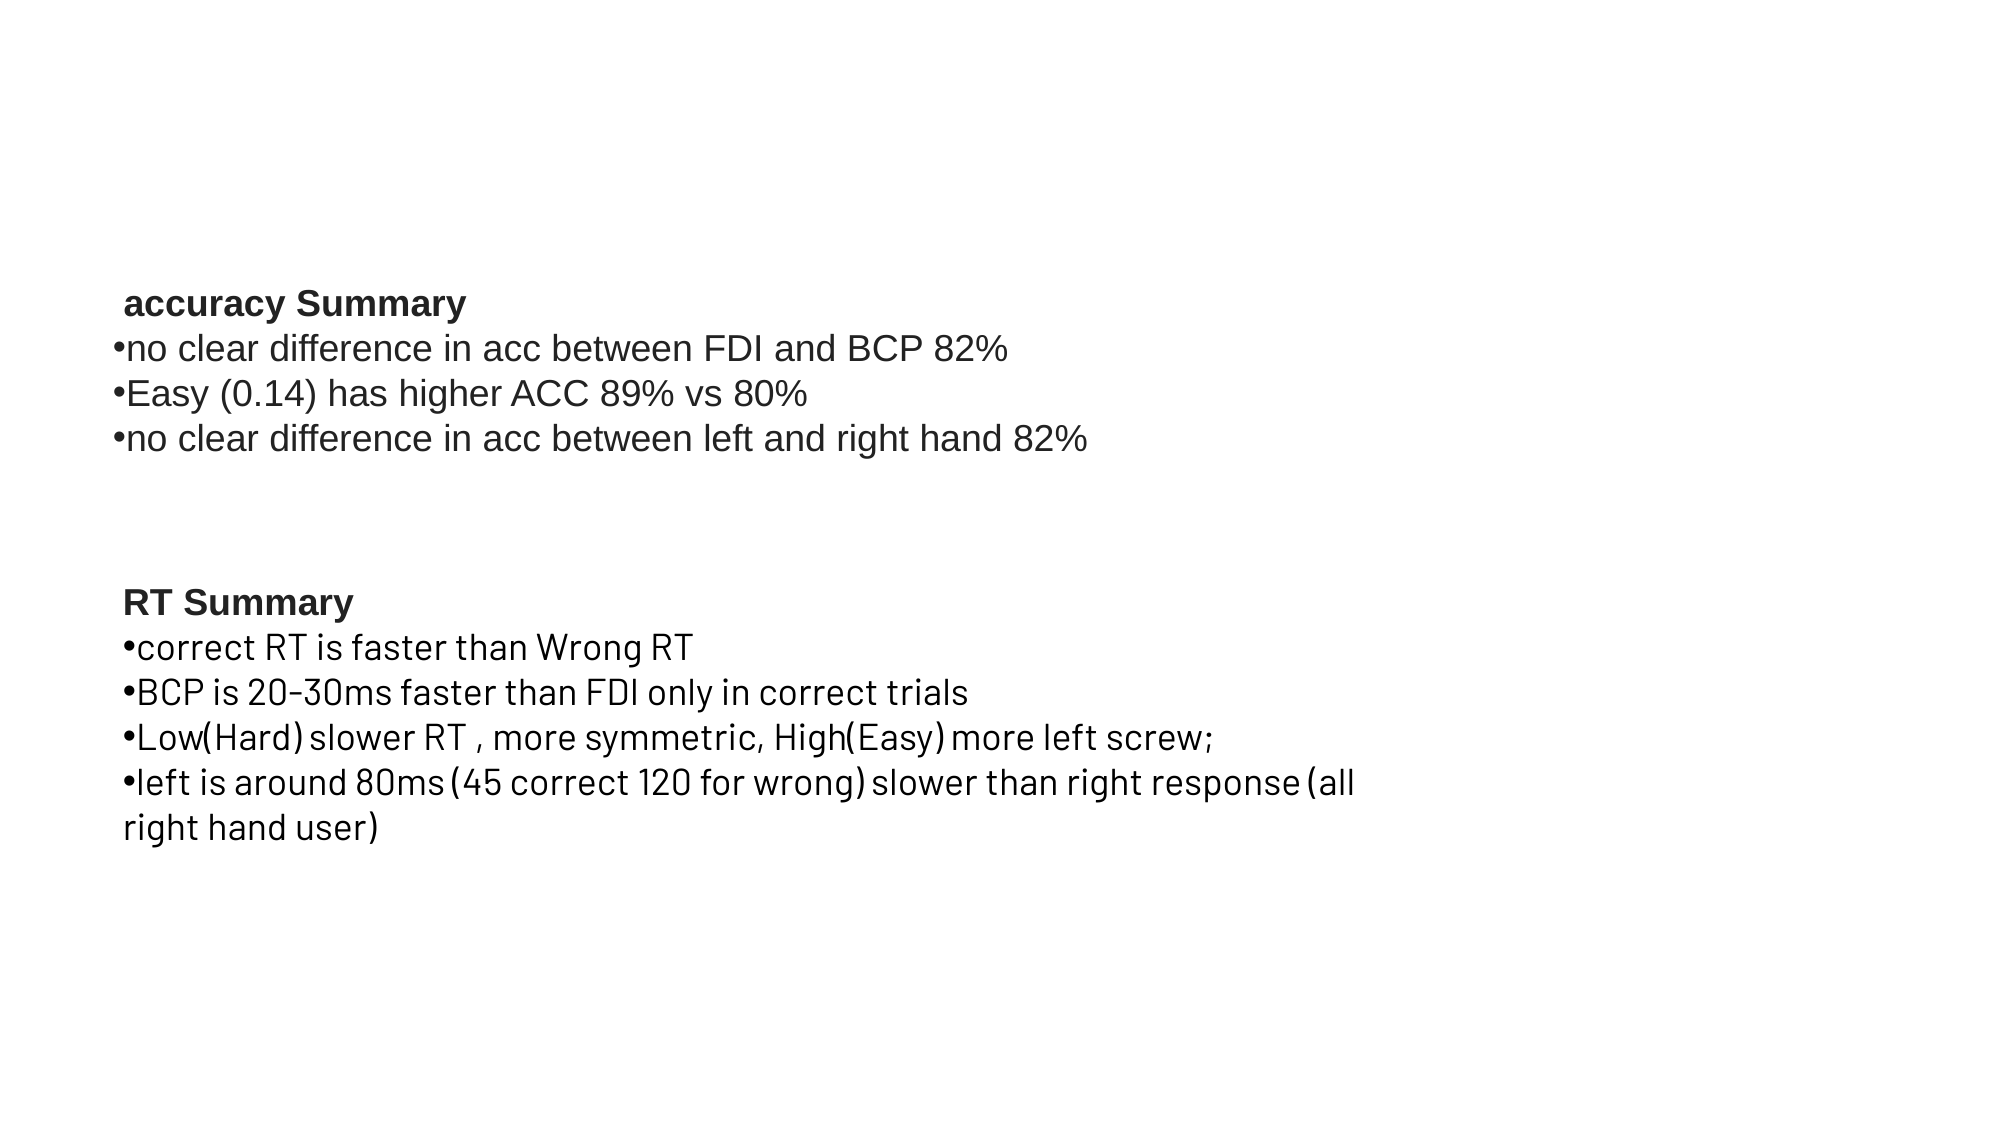

accuracy Summary
no clear difference in acc between FDI and BCP 82%
Easy (0.14) has higher ACC 89% vs 80%
no clear difference in acc between left and right hand 82%
RT Summary
correct RT is faster than Wrong RT
BCP is 20-30ms faster than FDI only in correct trials
Low(Hard) slower RT , more symmetric, High(Easy) more left screw;
left is around 80ms (45 correct 120 for wrong) slower than right response (all right hand user)